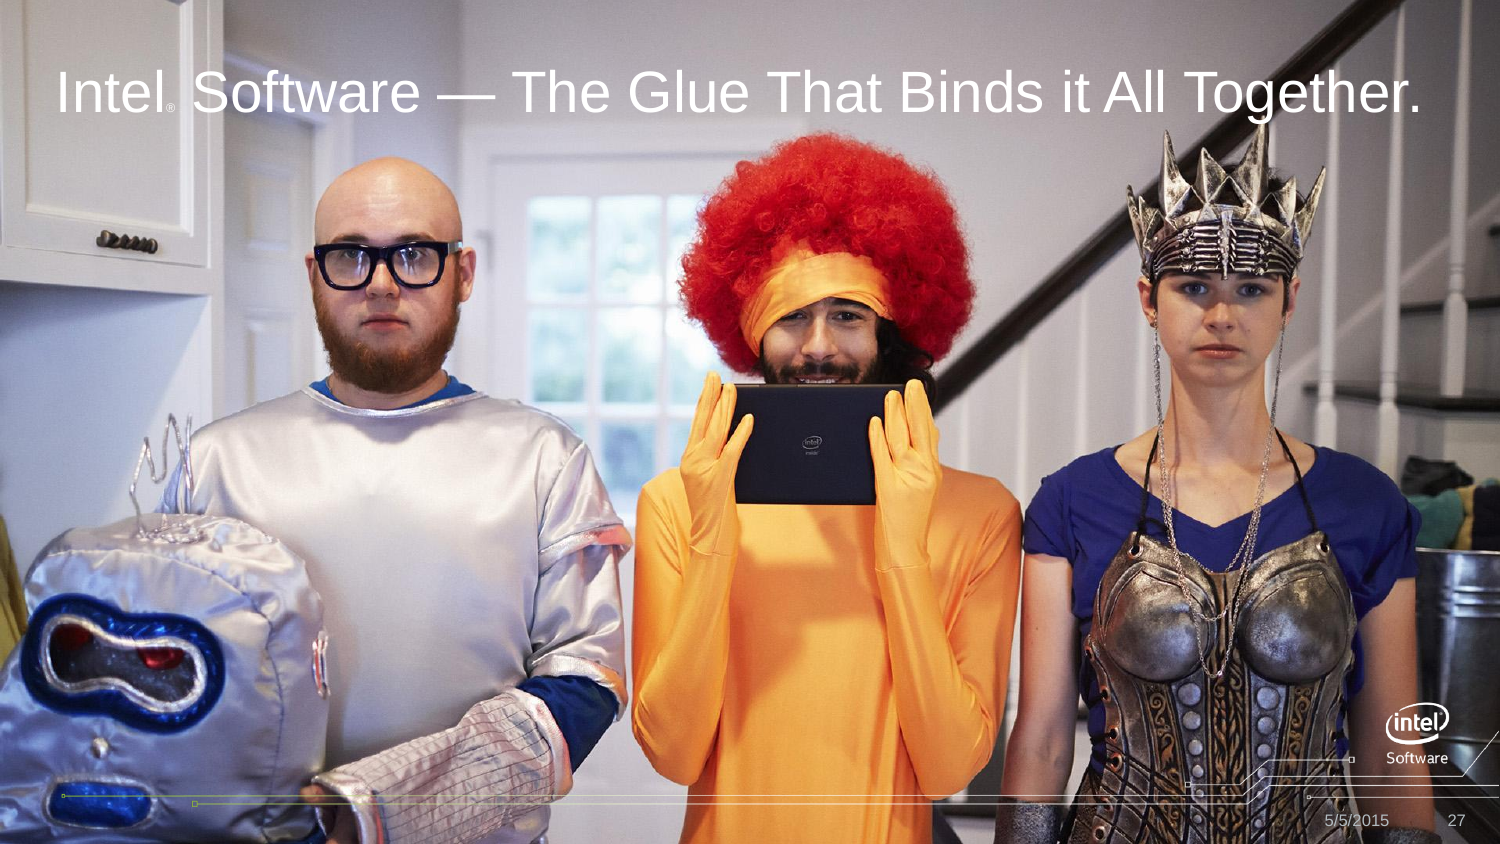

Intel® Software — The Glue That Binds it All Together.
5/5/2015
27